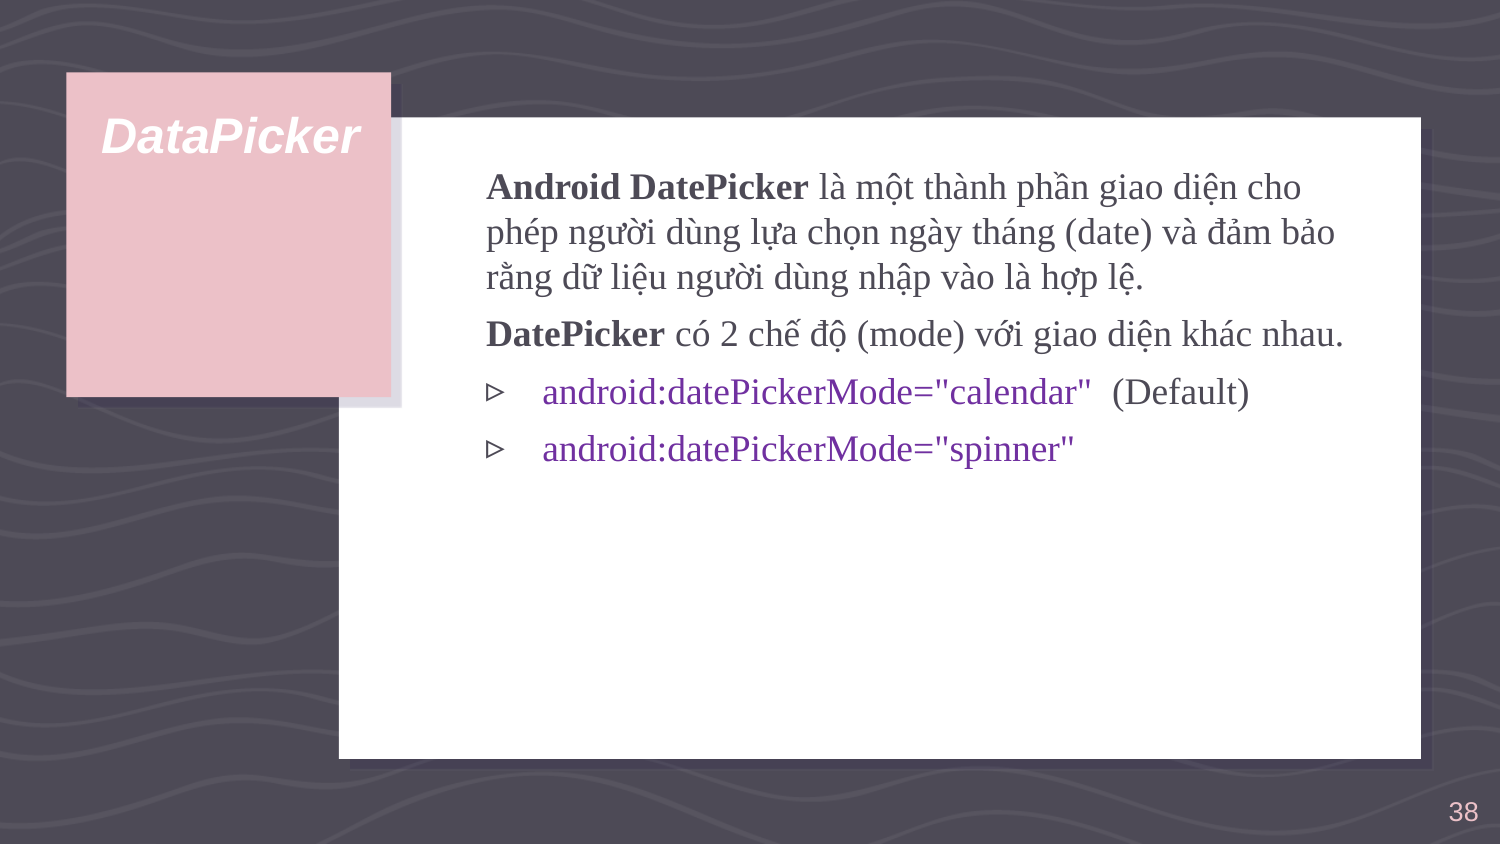

# DataPicker
Android DatePicker là một thành phần giao diện cho phép người dùng lựa chọn ngày tháng (date) và đảm bảo rằng dữ liệu người dùng nhập vào là hợp lệ.
DatePicker có 2 chế độ (mode) với giao diện khác nhau.
android:datePickerMode="calendar"  (Default)
android:datePickerMode="spinner"

38